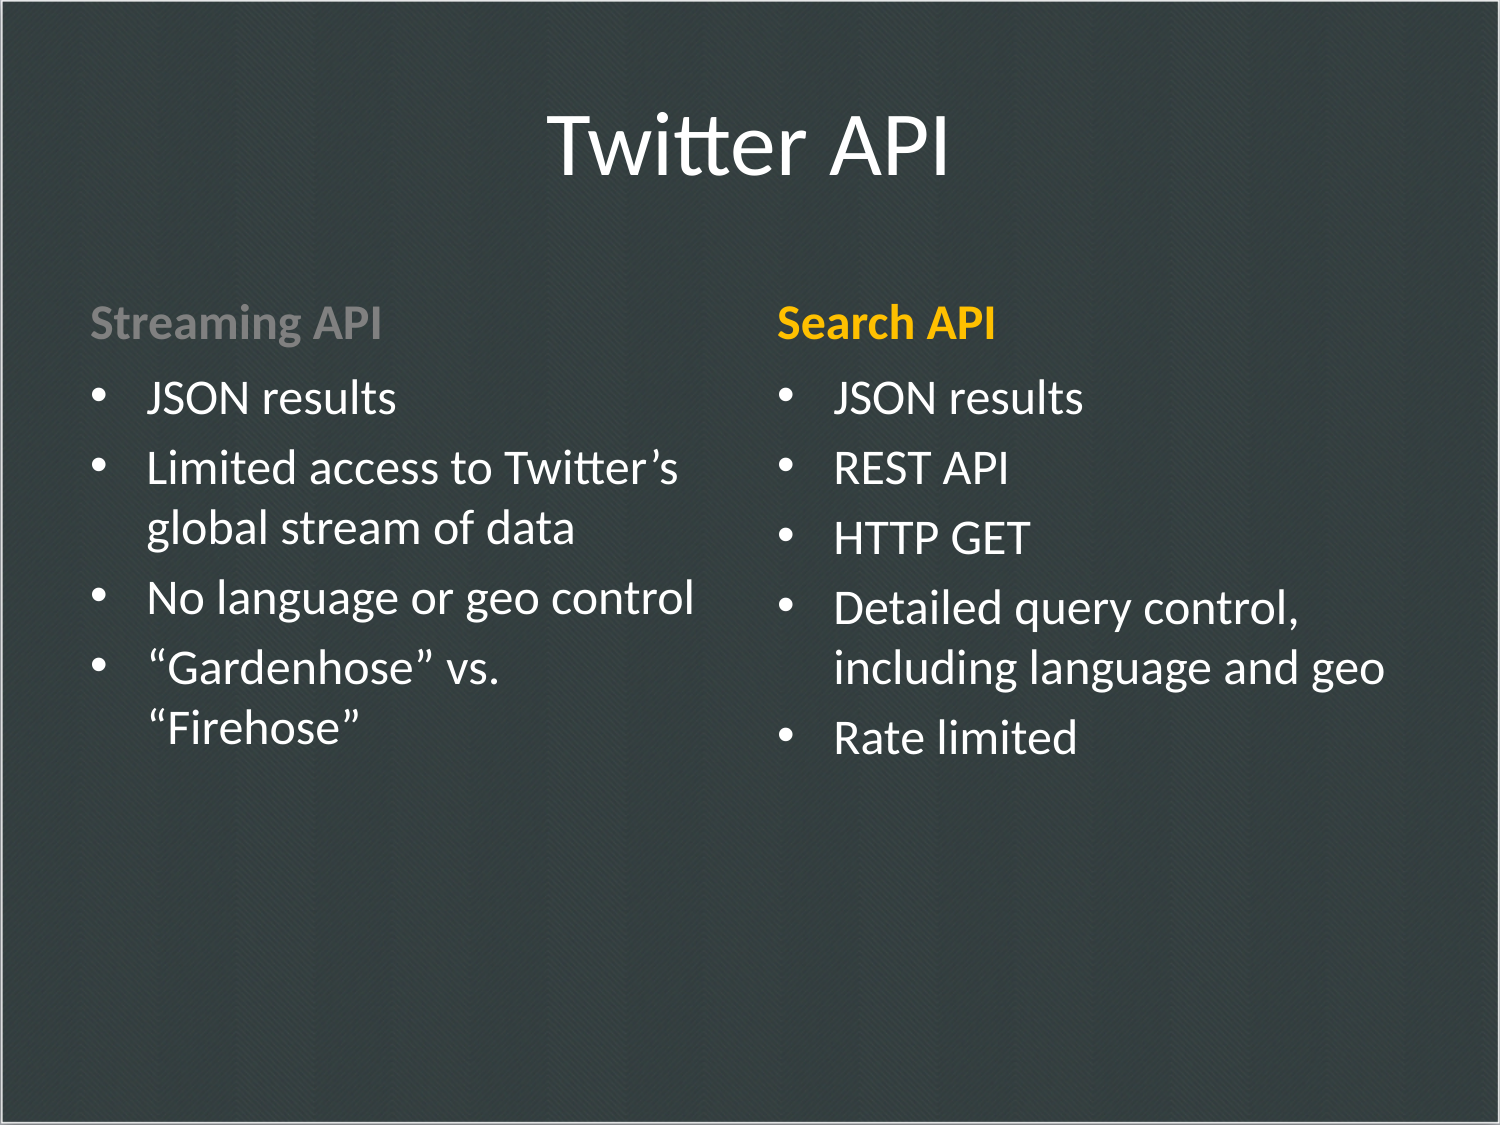

# Twitter API
Streaming API
Search API
JSON results
Limited access to Twitter’s global stream of data
No language or geo control
“Gardenhose” vs. “Firehose”
JSON results
REST API
HTTP GET
Detailed query control, including language and geo
Rate limited